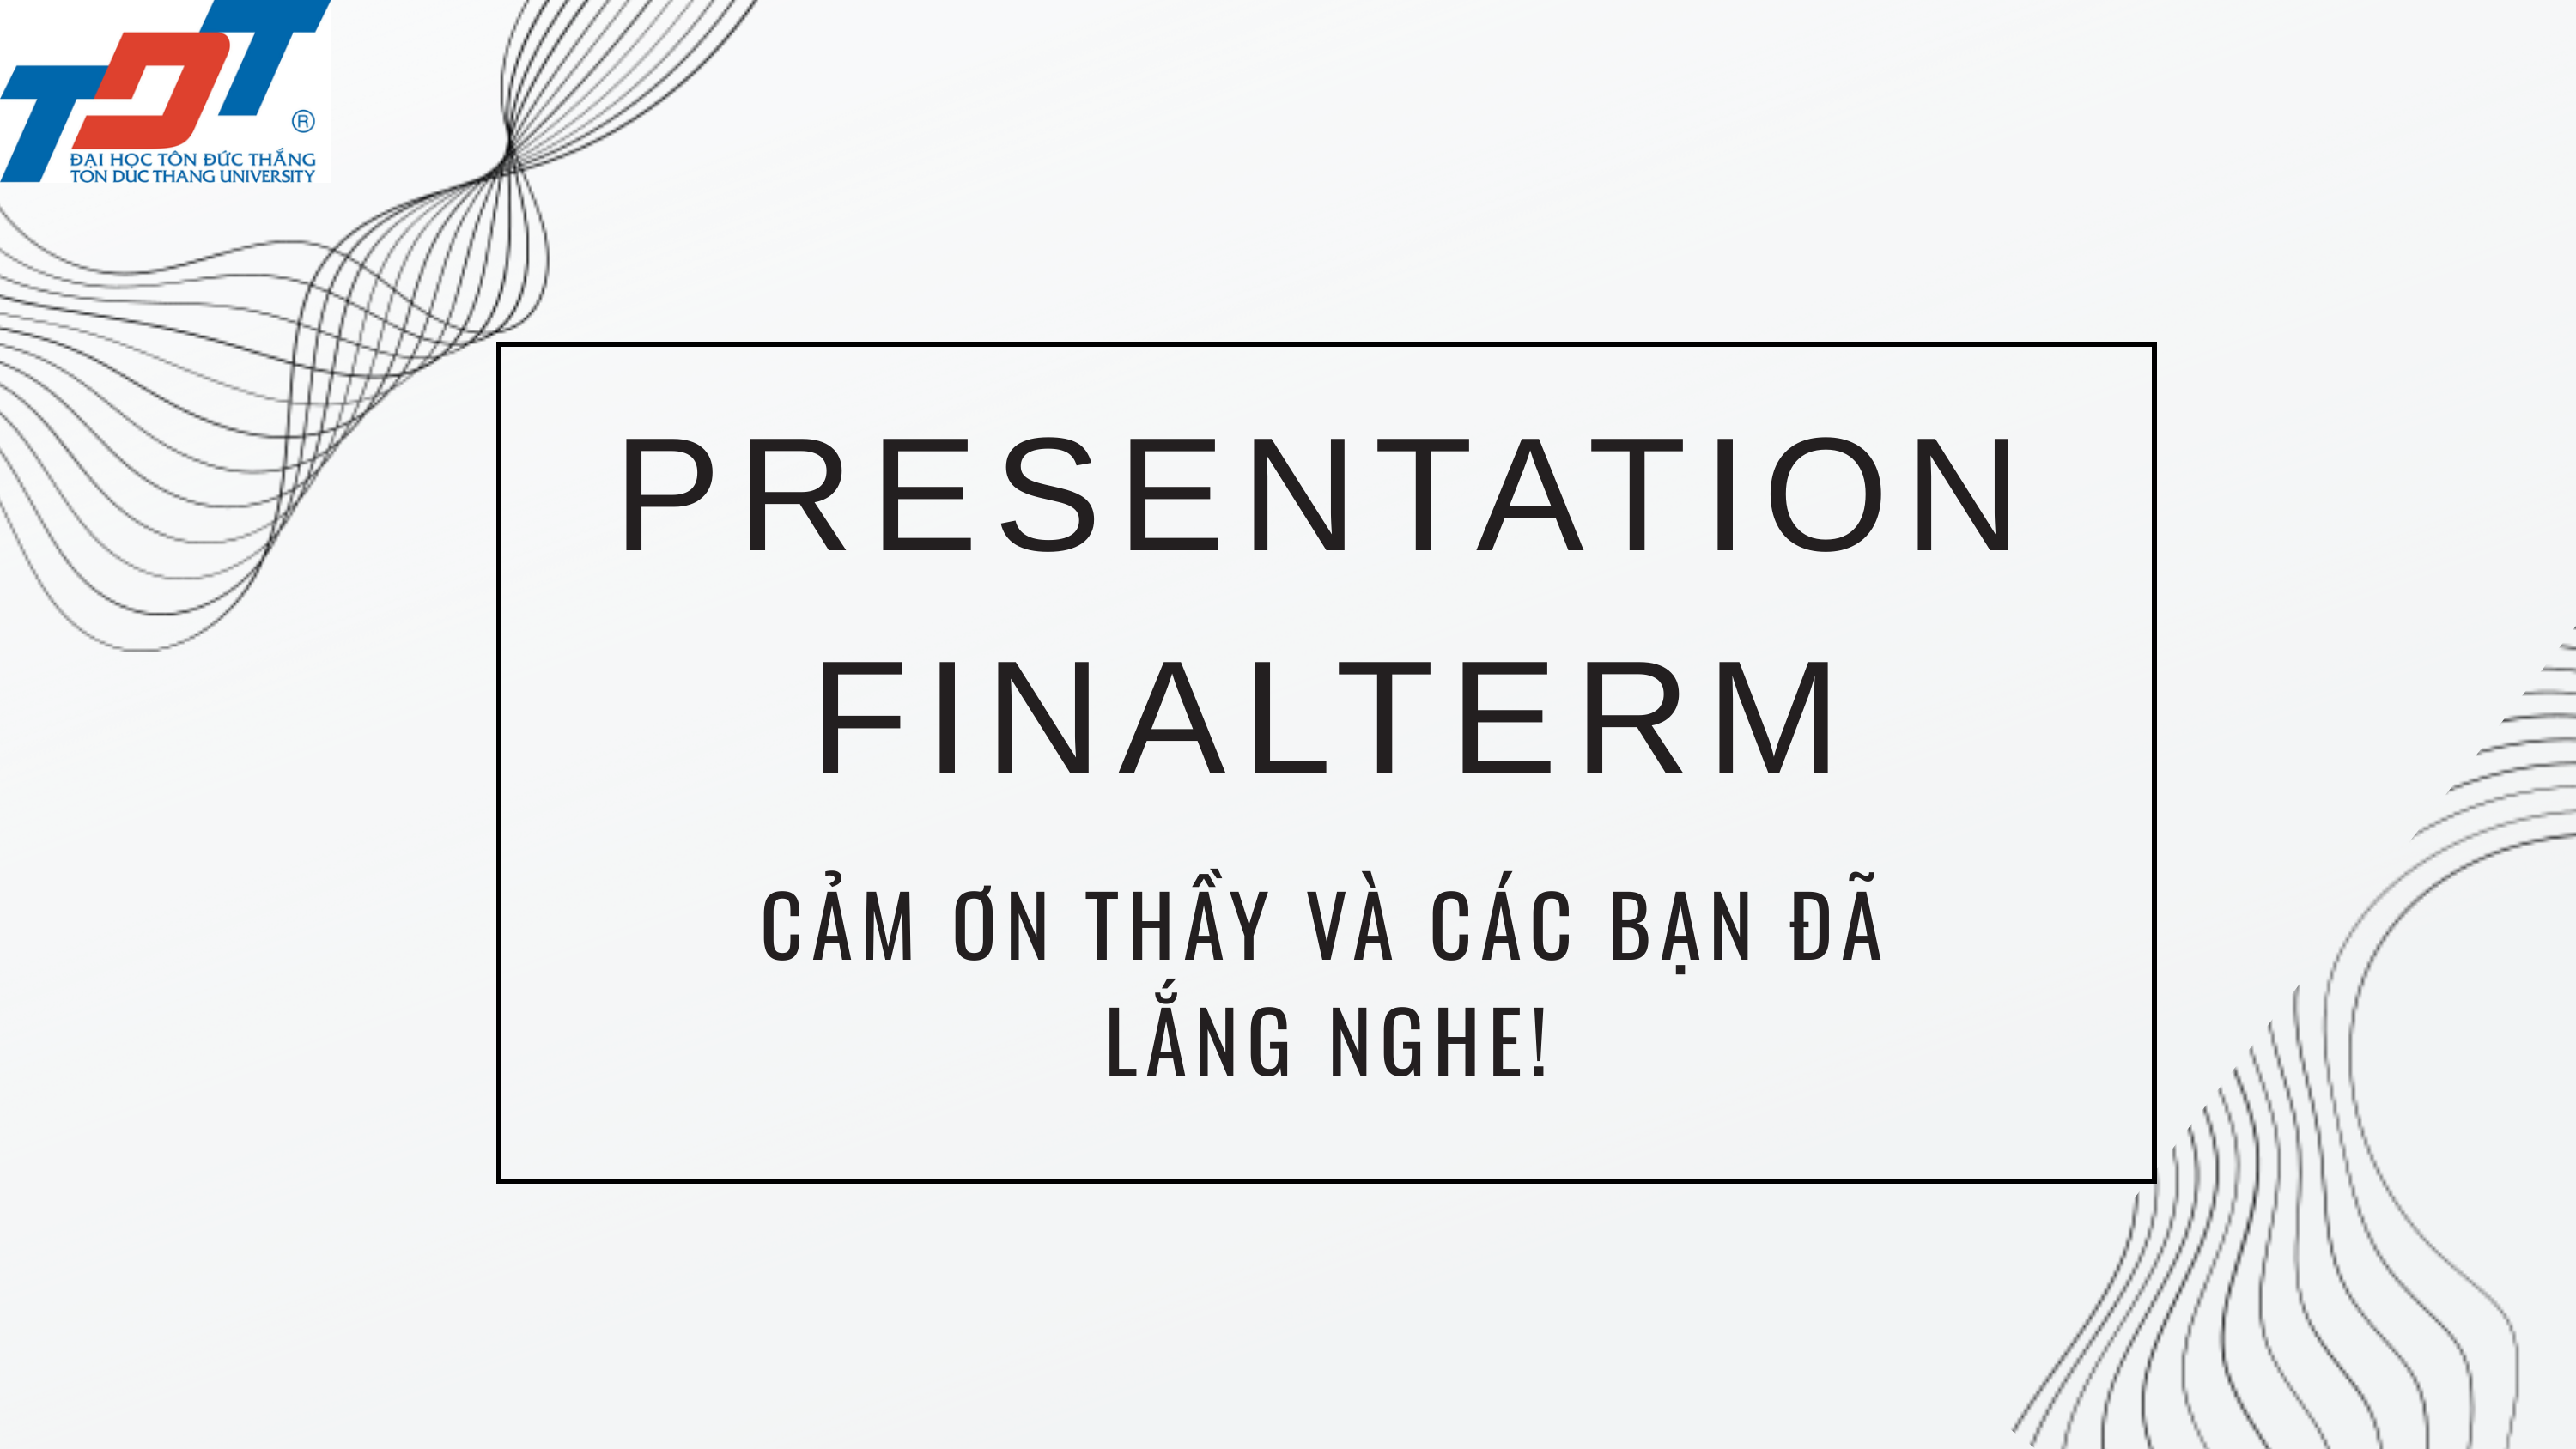

PRESENTATION FINALTERM

CẢM ƠN THẦY VÀ CÁC BẠN ĐÃ LẮNG NGHE!